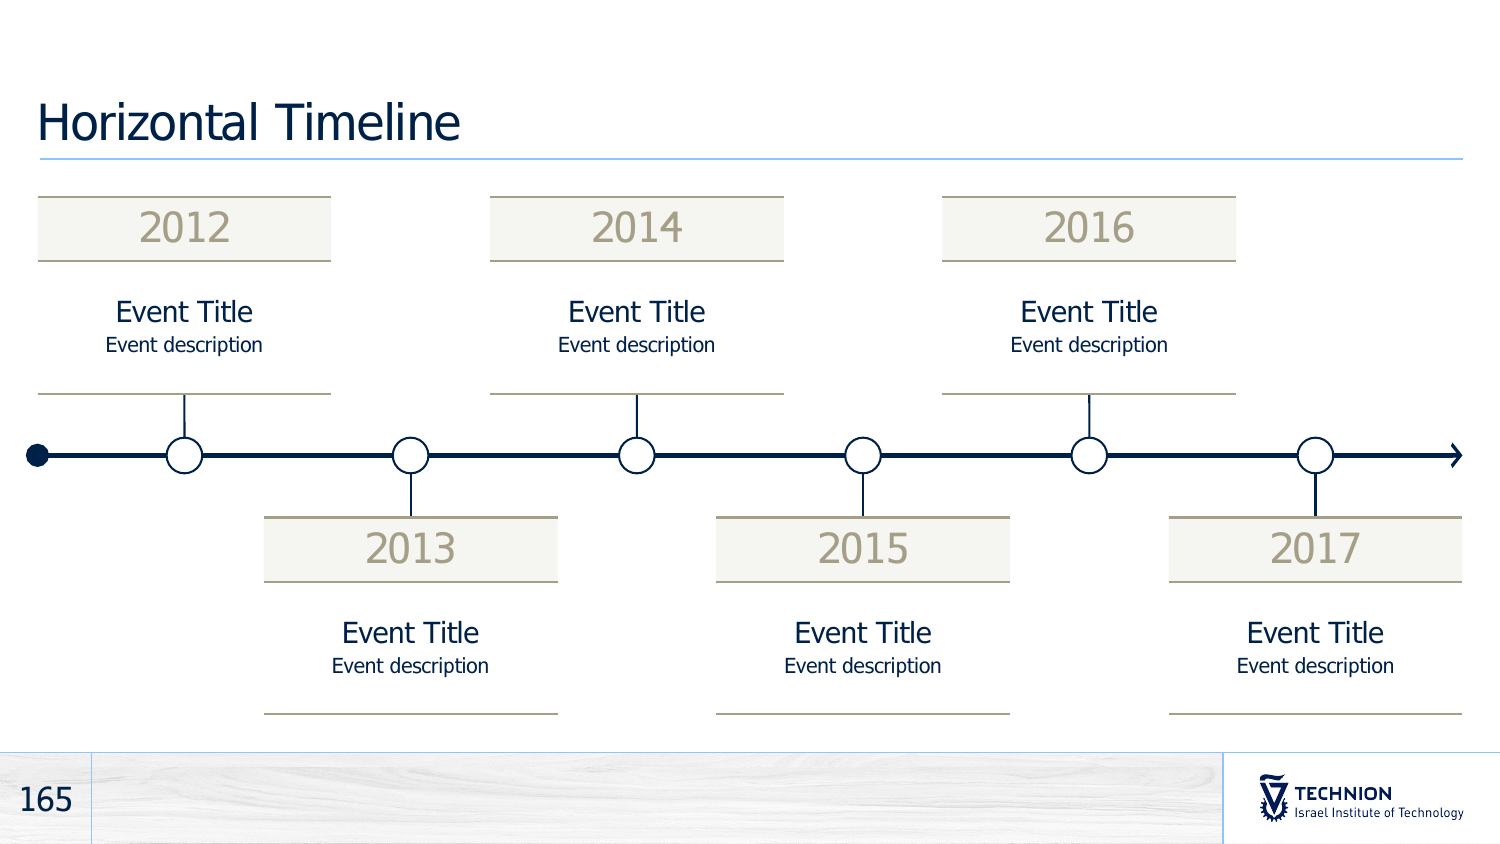

# Horizontal Timeline
2012
Event Title
Event description

2014
Event Title
Event description

2016
Event Title
Event description

2017
Event Title
Event description

2013
Event Title
Event description

2015
Event Title
Event description
165